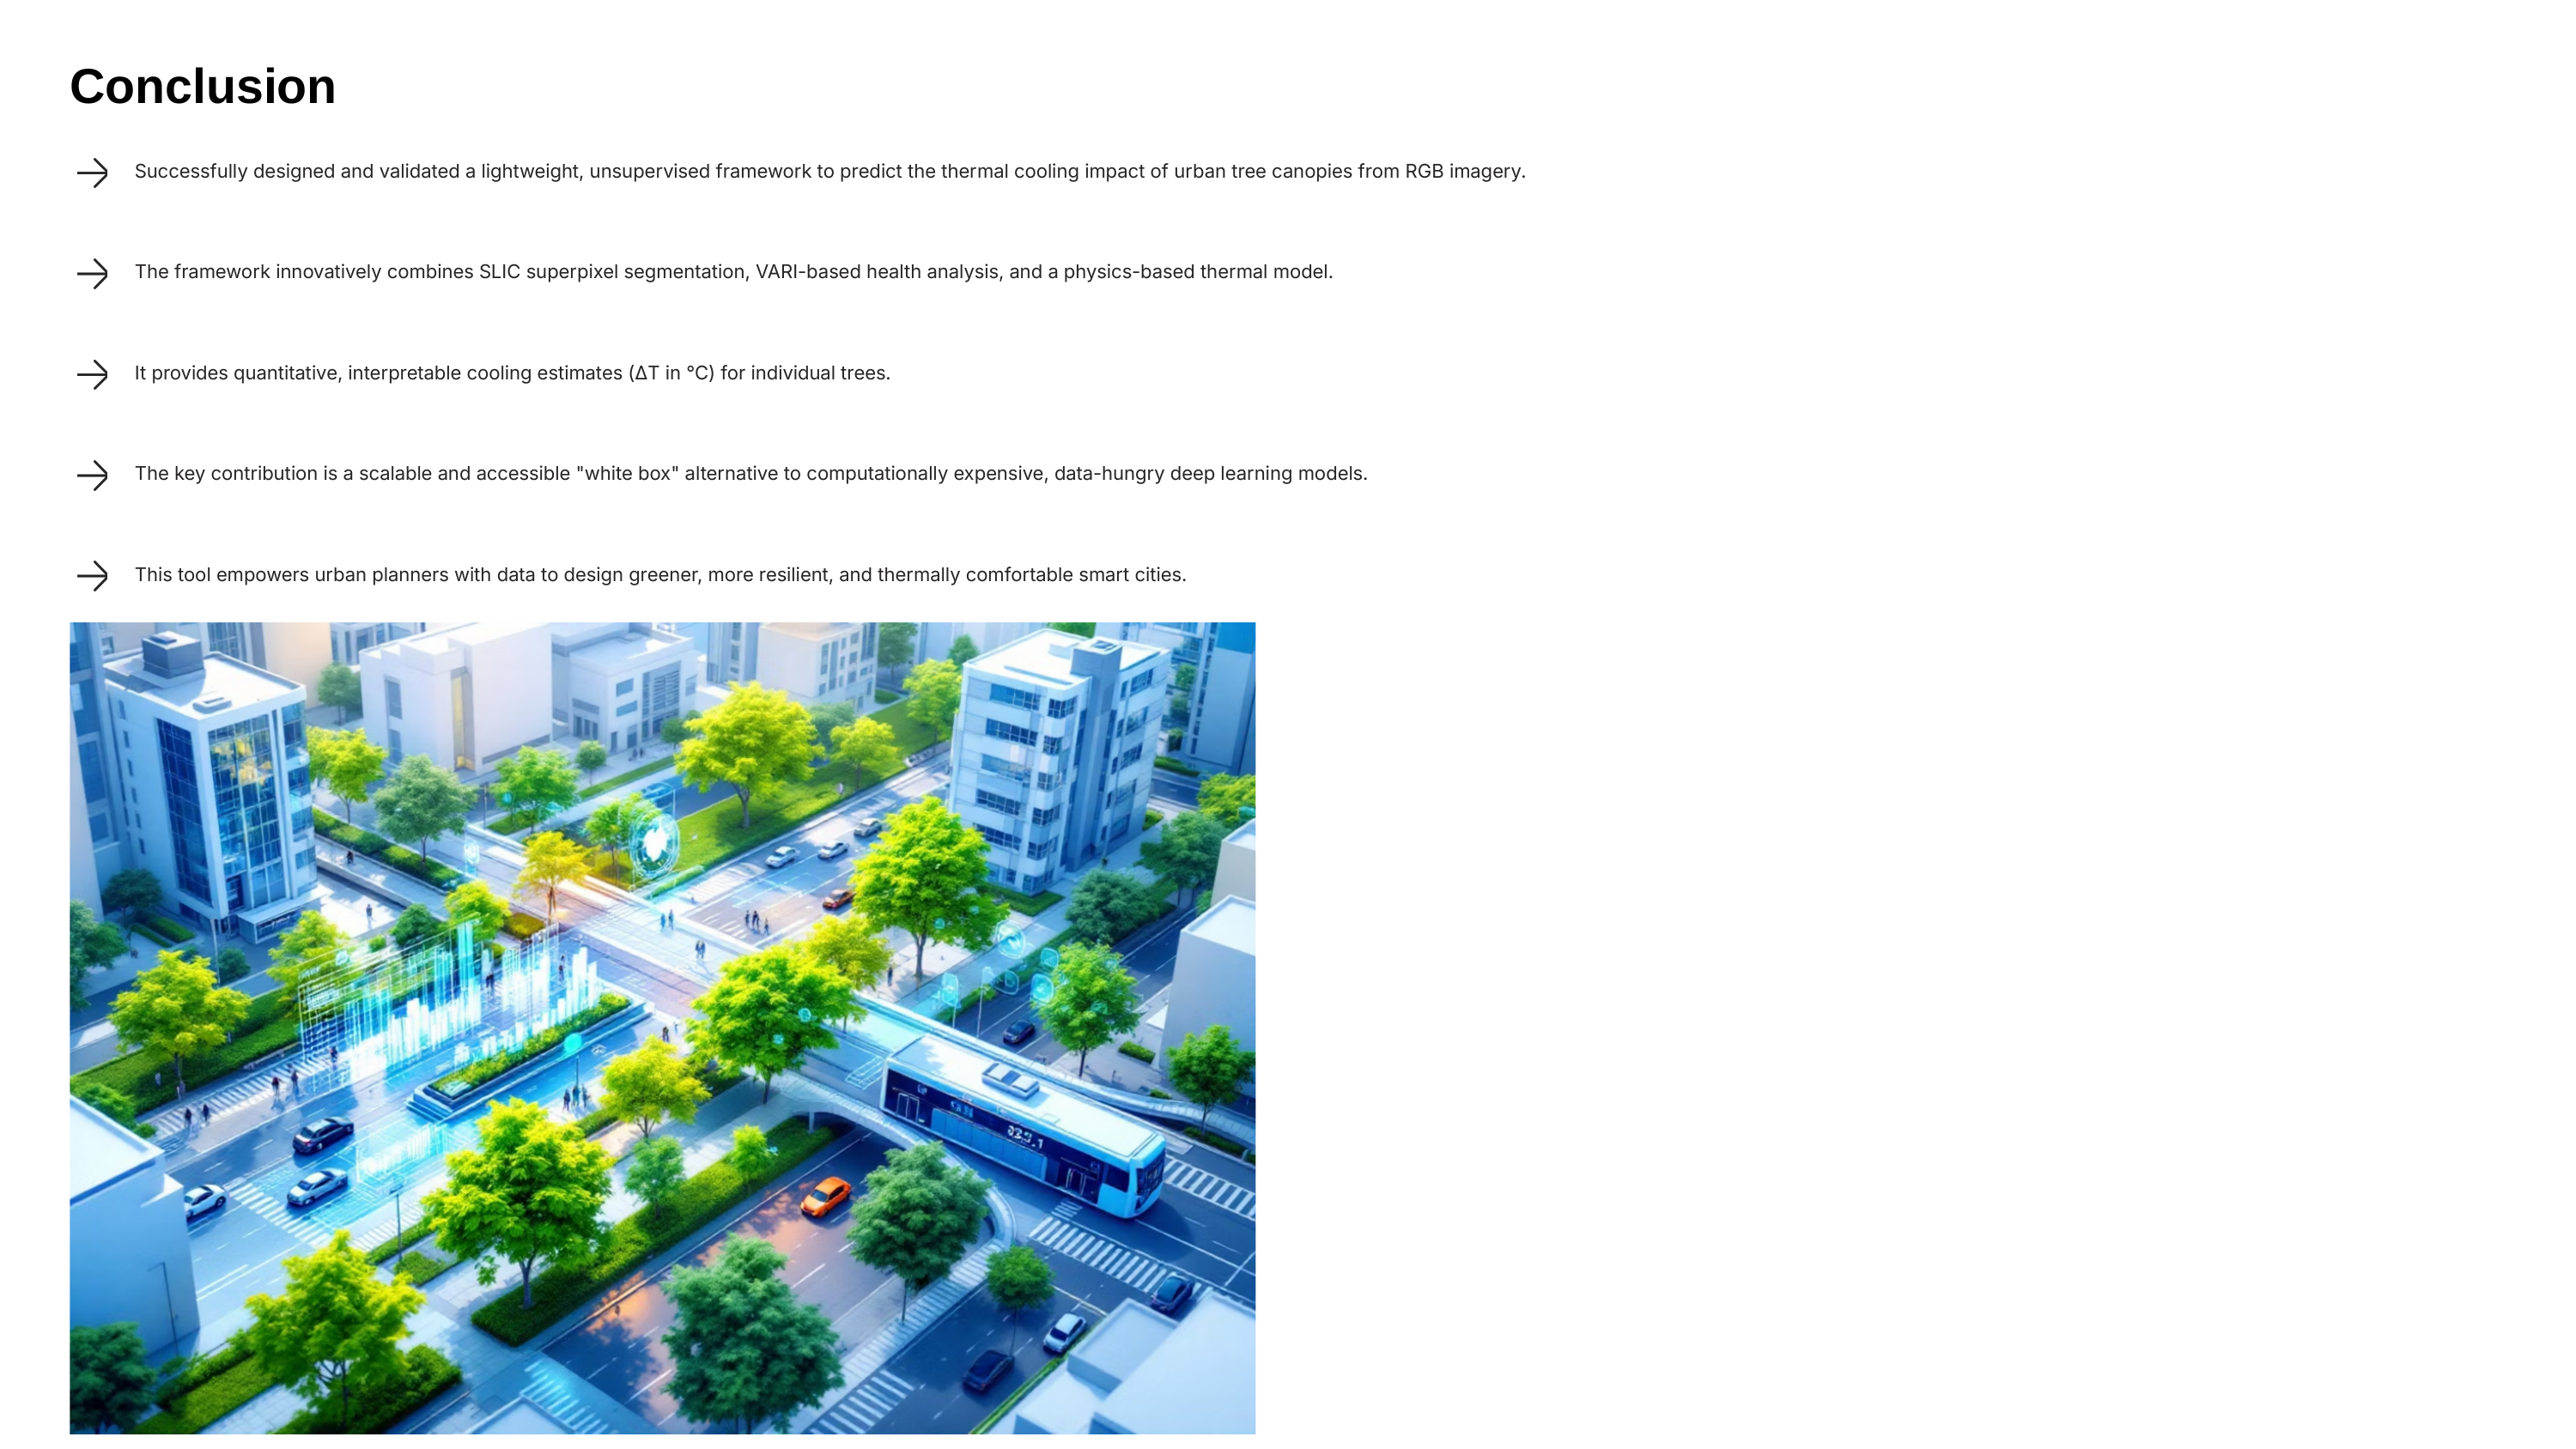

Conclusion
Successfully designed and validated a lightweight, unsupervised framework to predict the thermal cooling impact of urban tree canopies from RGB imagery.

The framework innovatively combines SLIC superpixel segmentation, VARI-based health analysis, and a physics-based thermal model.

It provides quantitative, interpretable cooling estimates (ΔT in °C) for individual trees.

The key contribution is a scalable and accessible "white box" alternative to computationally expensive, data-hungry deep learning models.

This tool empowers urban planners with data to design greener, more resilient, and thermally comfortable smart cities.